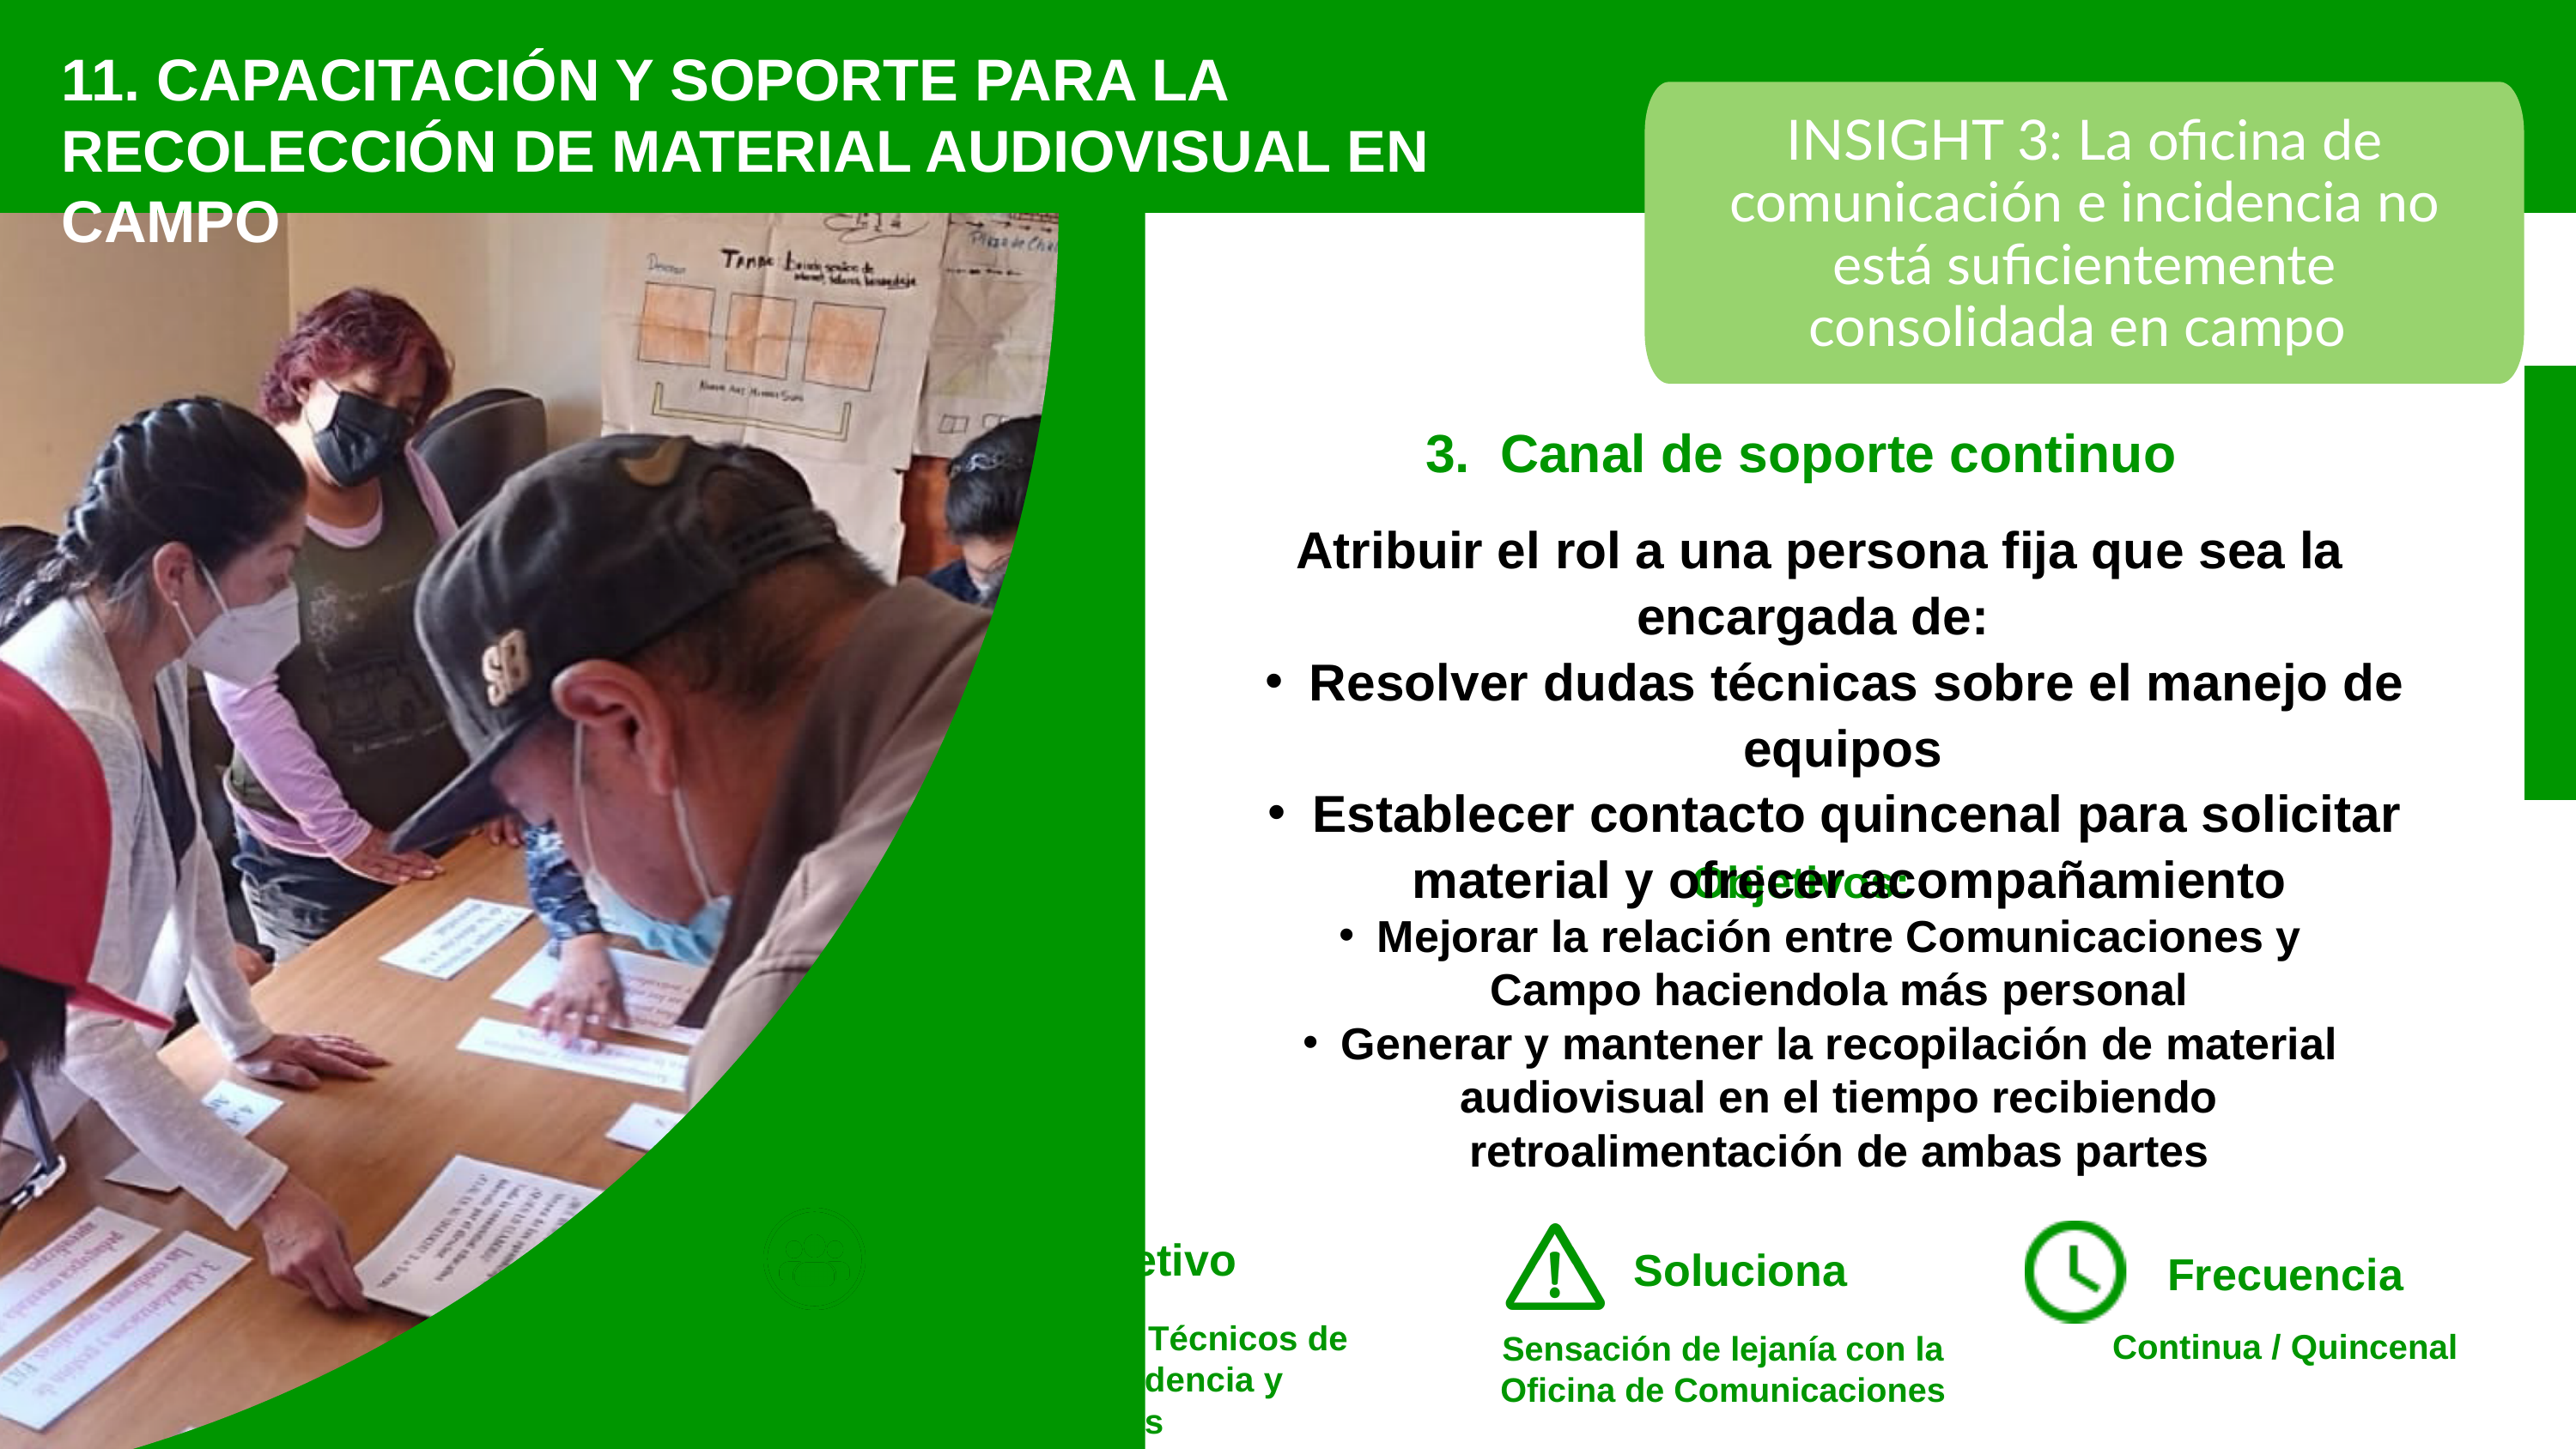

11. CAPACITACIÓN Y SOPORTE PARA LA RECOLECCIÓN DE MATERIAL AUDIOVISUAL EN CAMPO

INSIGHT 3: La oficina de comunicación e incidencia no está suficientemente consolidada en campo

3._Canal de soporte continuo
 Atribuir el rol a una persona fija que sea la encargada de:
Resolver dudas técnicas sobre el manejo de equipos
Establecer contacto quincenal para solicitar material y ofrecer acompañamiento

Objetivos:
Mejorar la relación entre Comunicaciones y Campo haciendola más personal
Generar y mantener la recopilación de material audiovisual en el tiempo recibiendo retroalimentación de ambas partes

Público objetivo
Soluciona
Frecuencia
Coordinadores de campo / Técnicos de campo / Oficina de Incidencia y Comunicaciones
Continua / Quincenal
Sensación de lejanía con la Oficina de Comunicaciones